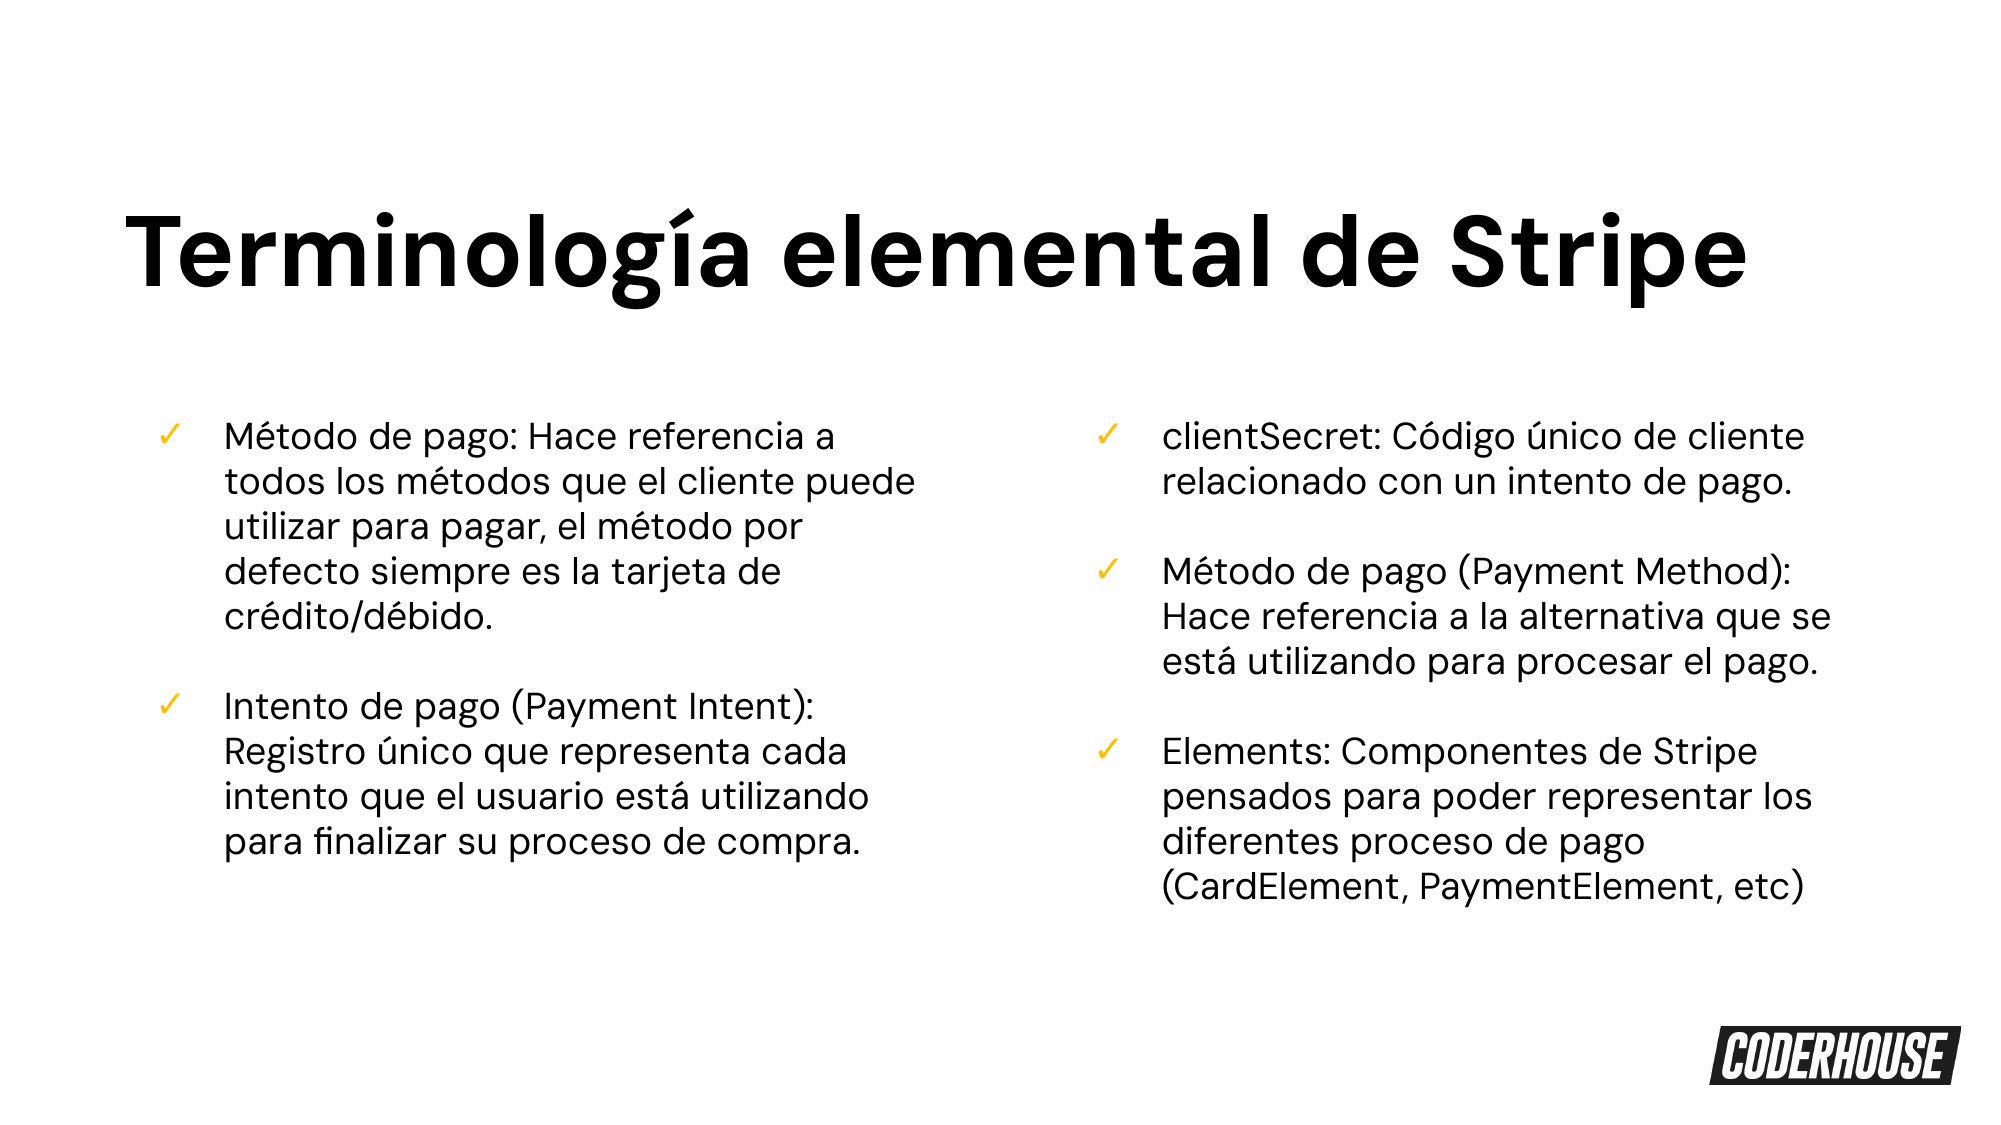

Terminología elemental de Stripe
Método de pago: Hace referencia a todos los métodos que el cliente puede utilizar para pagar, el método por defecto siempre es la tarjeta de crédito/débido.

Intento de pago (Payment Intent): Registro único que representa cada intento que el usuario está utilizando para finalizar su proceso de compra.
clientSecret: Código único de cliente relacionado con un intento de pago.

Método de pago (Payment Method): Hace referencia a la alternativa que se está utilizando para procesar el pago.

Elements: Componentes de Stripe pensados para poder representar los diferentes proceso de pago (CardElement, PaymentElement, etc)